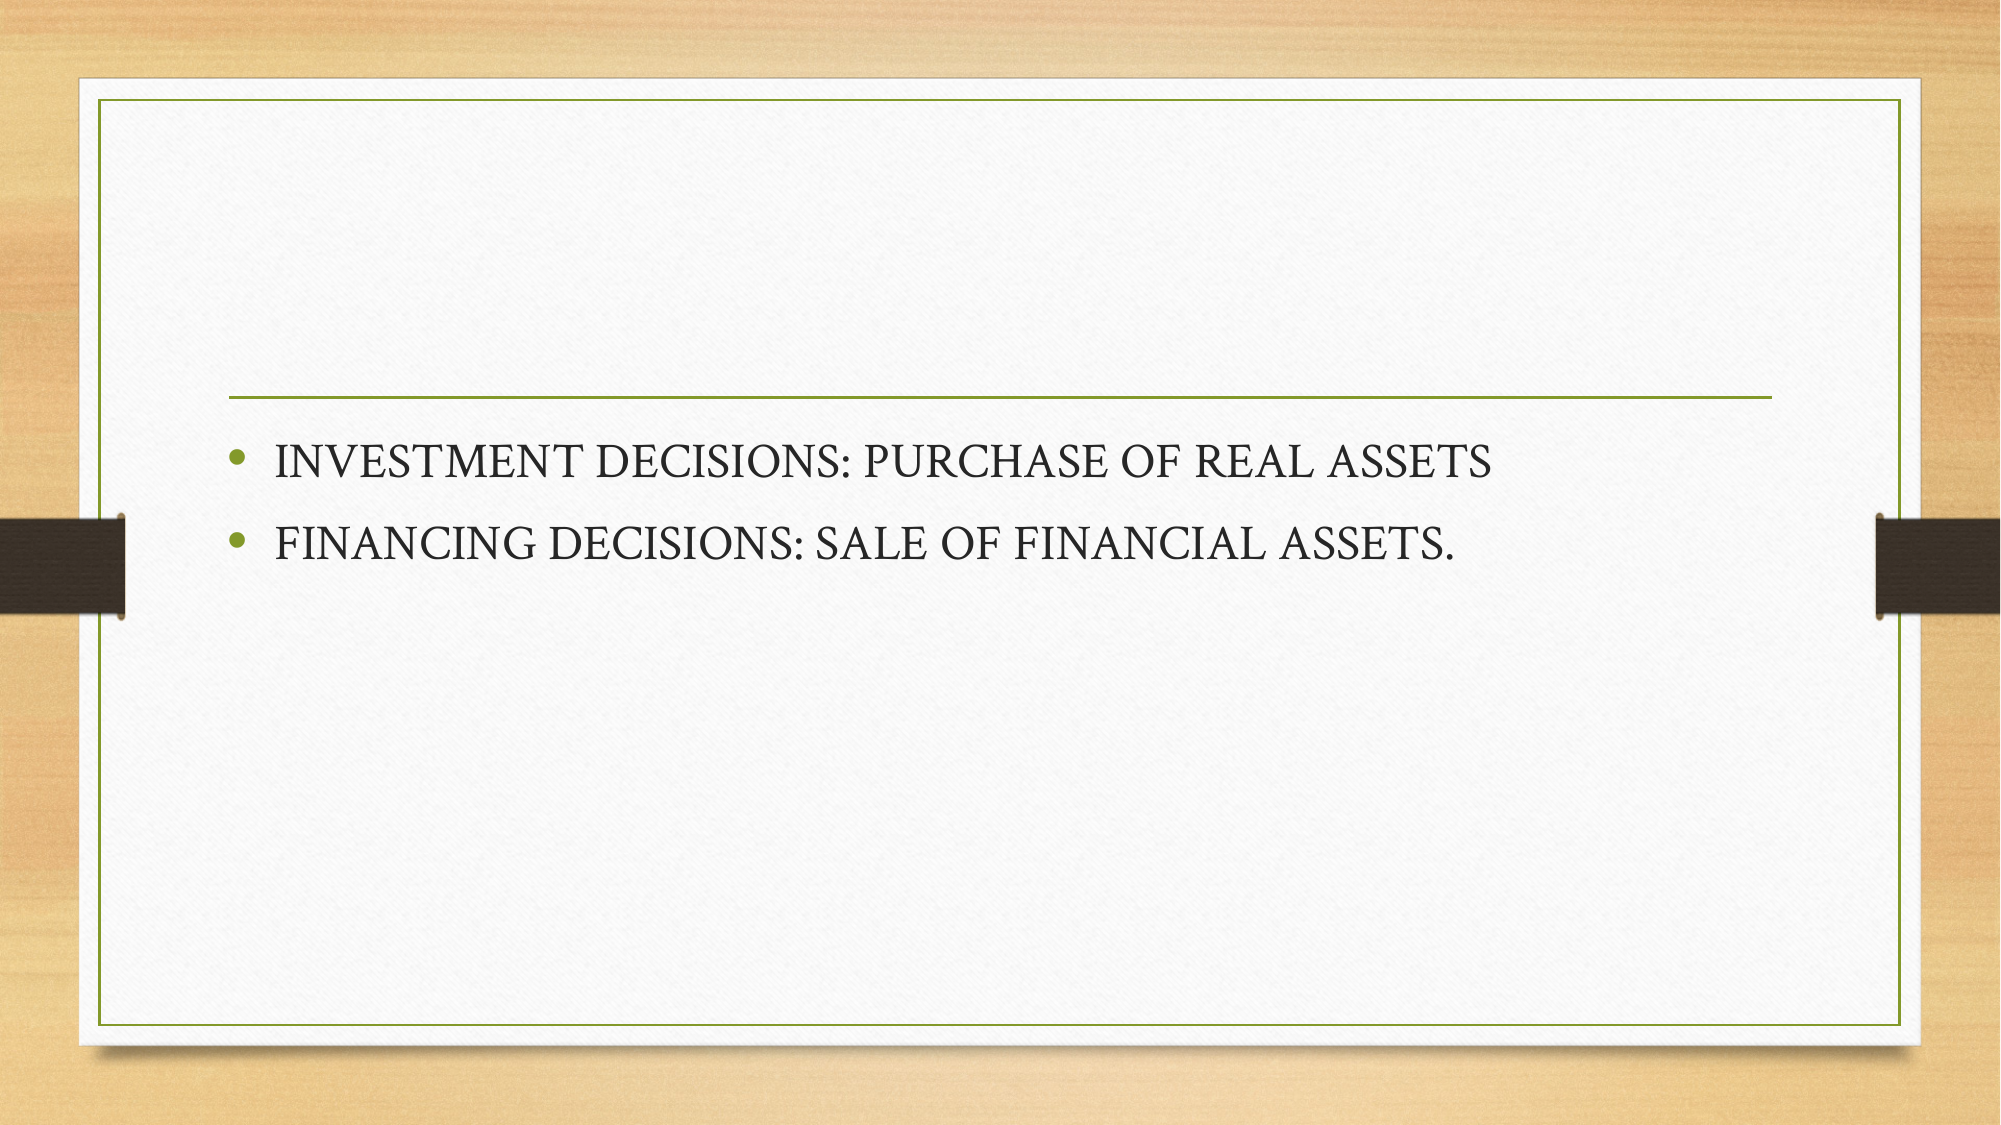

INVESTMENT DECISIONS: PURCHASE OF REAL ASSETS
FINANCING DECISIONS: SALE OF FINANCIAL ASSETS.